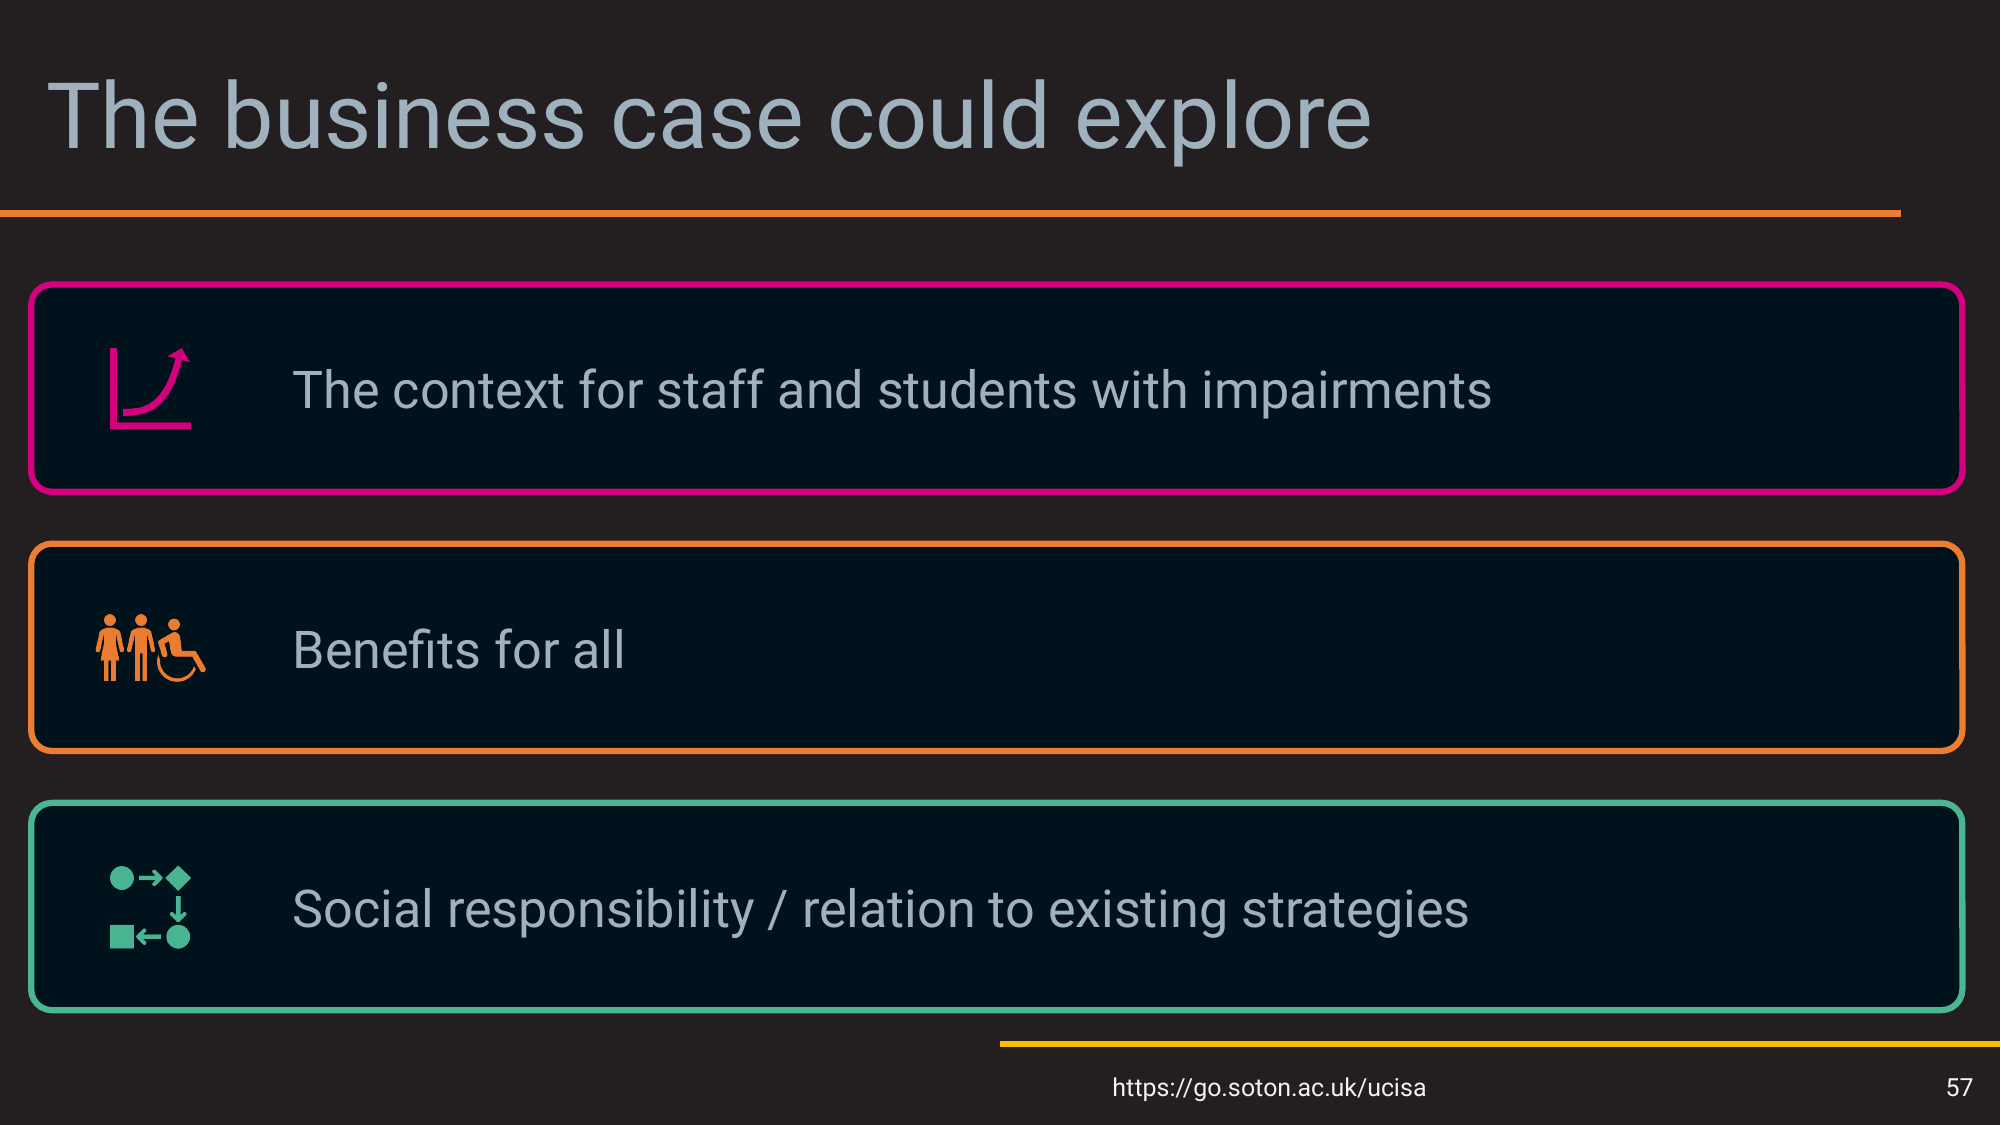

# The business case could explore 1
The context for staff and students with impairments
Benefits for all
Social responsibility / relation to existing strategies
57
https://go.soton.ac.uk/ucisa